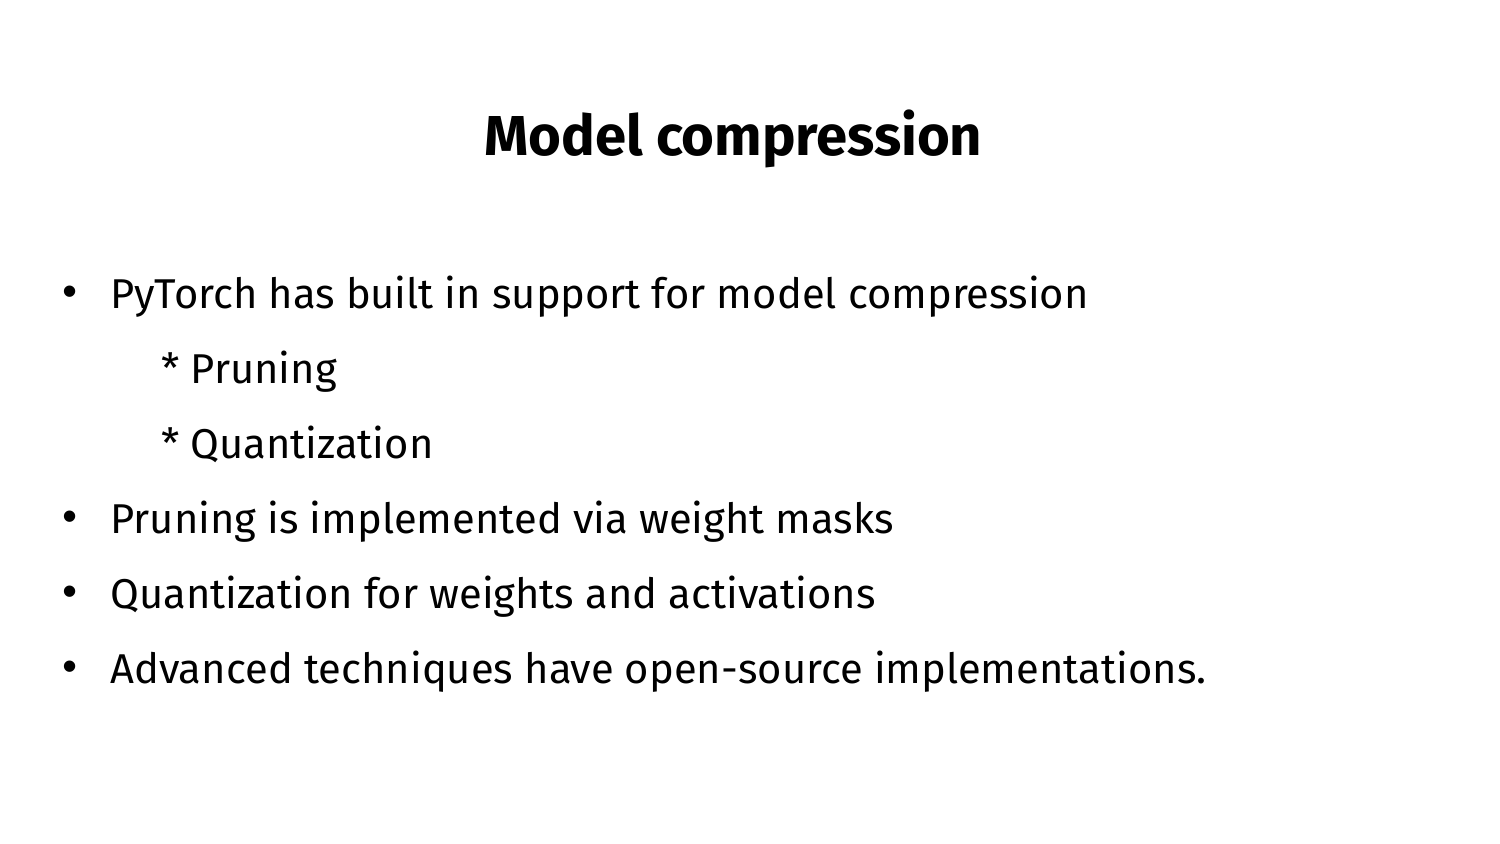

# Model compression
PyTorch has built in support for model compression
         * Pruning
         * Quantization
Pruning is implemented via weight masks
Quantization for weights and activations
Advanced techniques have open-source implementations.